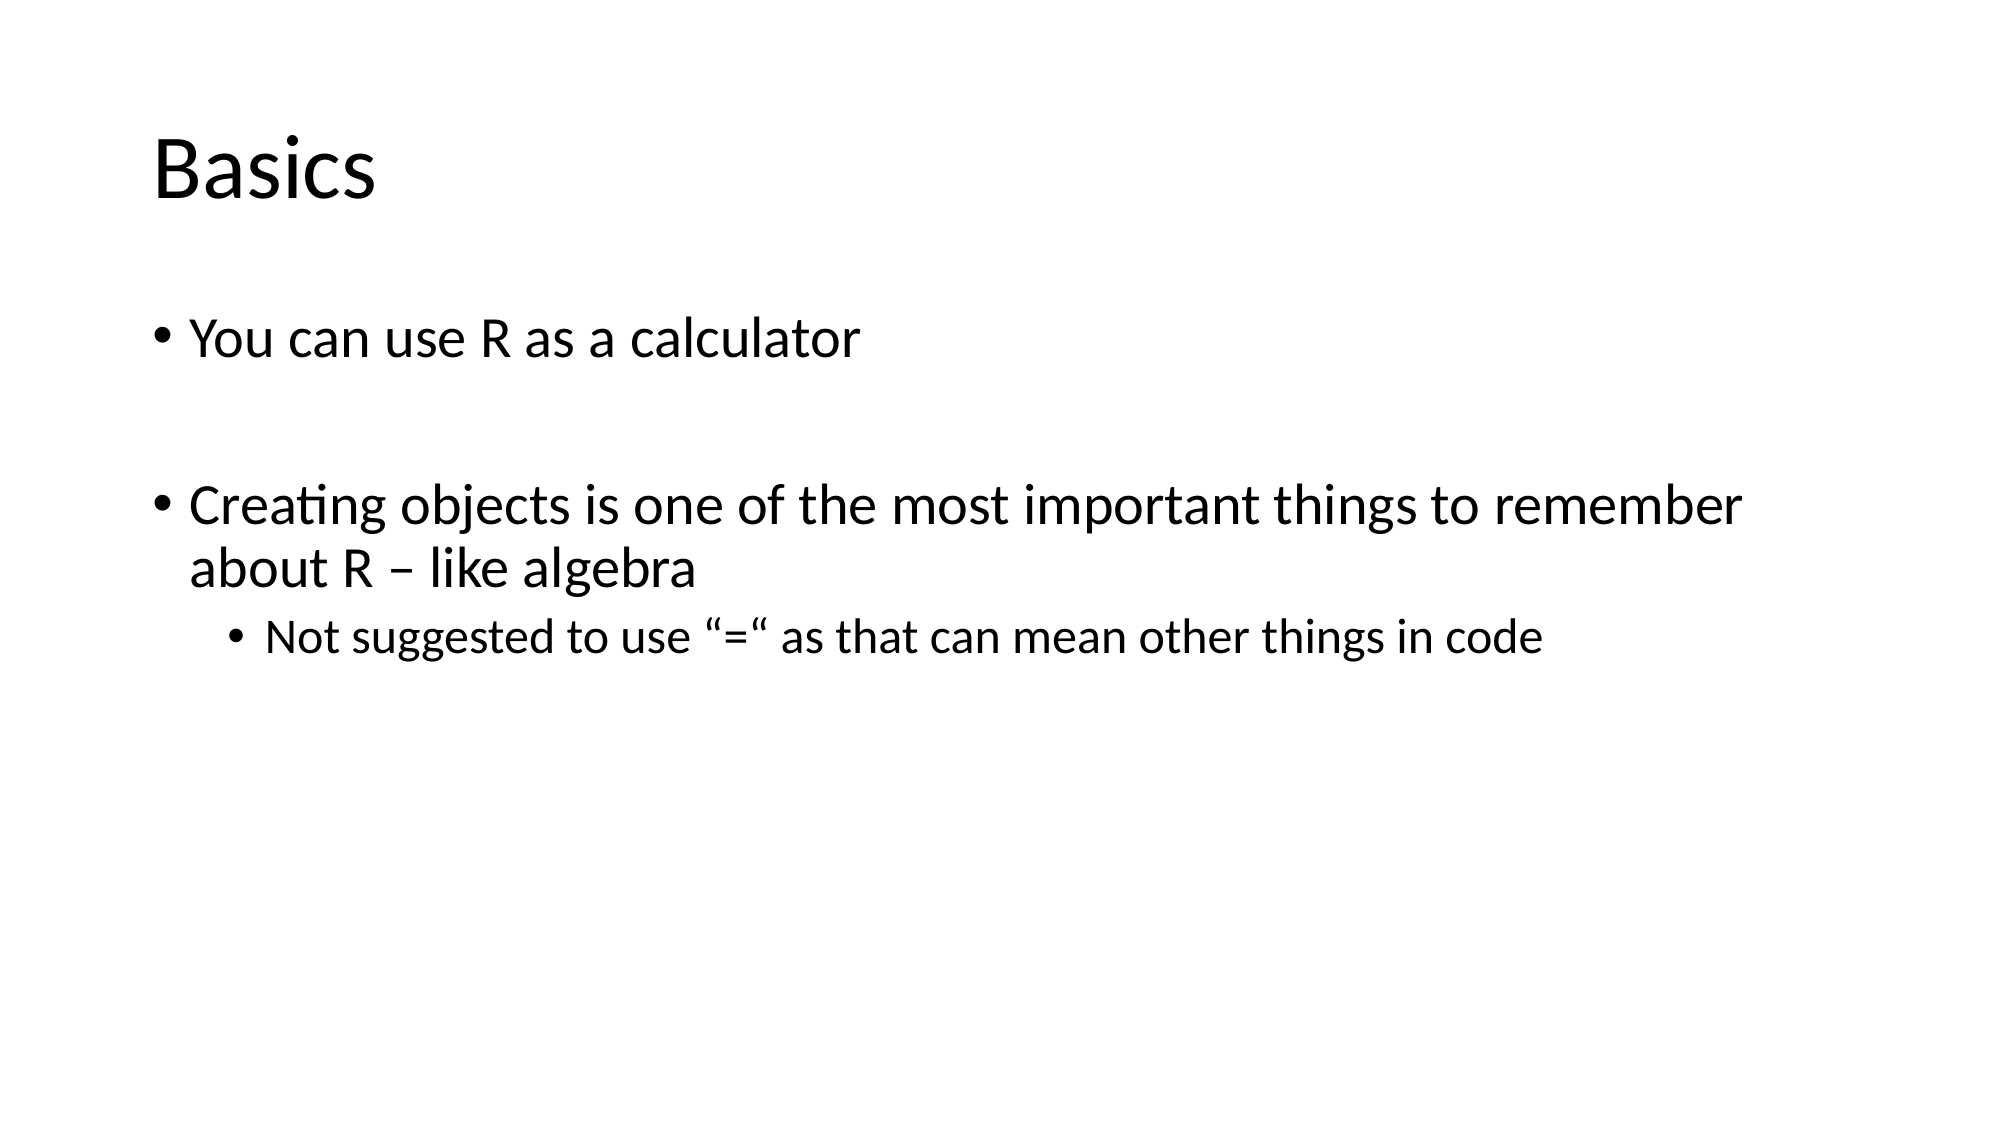

# Basics
You can use R as a calculator

Creating objects is one of the most important things to remember about R – like algebra
Not suggested to use “=“ as that can mean other things in code